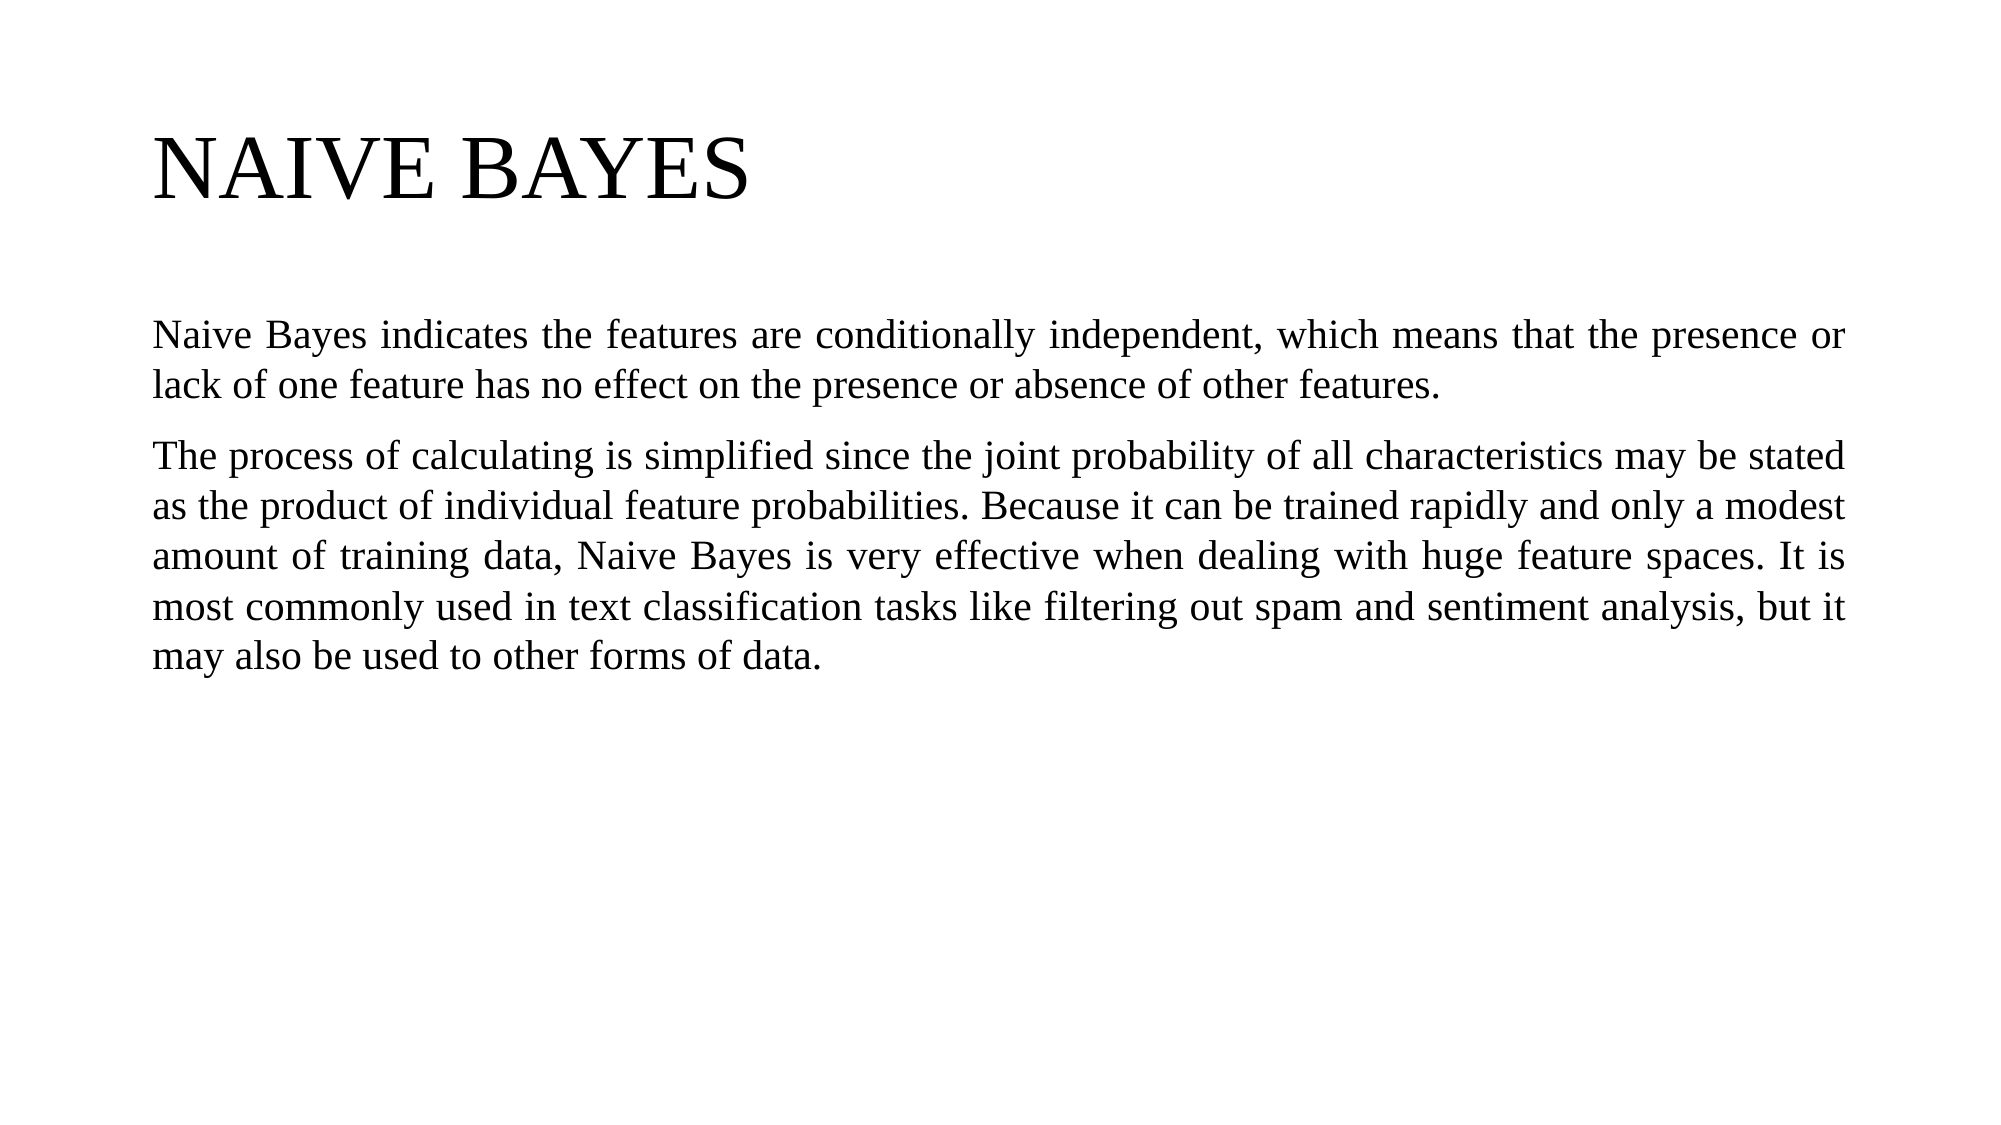

# NAIVE BAYES
Naive Bayes indicates the features are conditionally independent, which means that the presence or lack of one feature has no effect on the presence or absence of other features.
The process of calculating is simplified since the joint probability of all characteristics may be stated as the product of individual feature probabilities. Because it can be trained rapidly and only a modest amount of training data, Naive Bayes is very effective when dealing with huge feature spaces. It is most commonly used in text classification tasks like filtering out spam and sentiment analysis, but it may also be used to other forms of data.